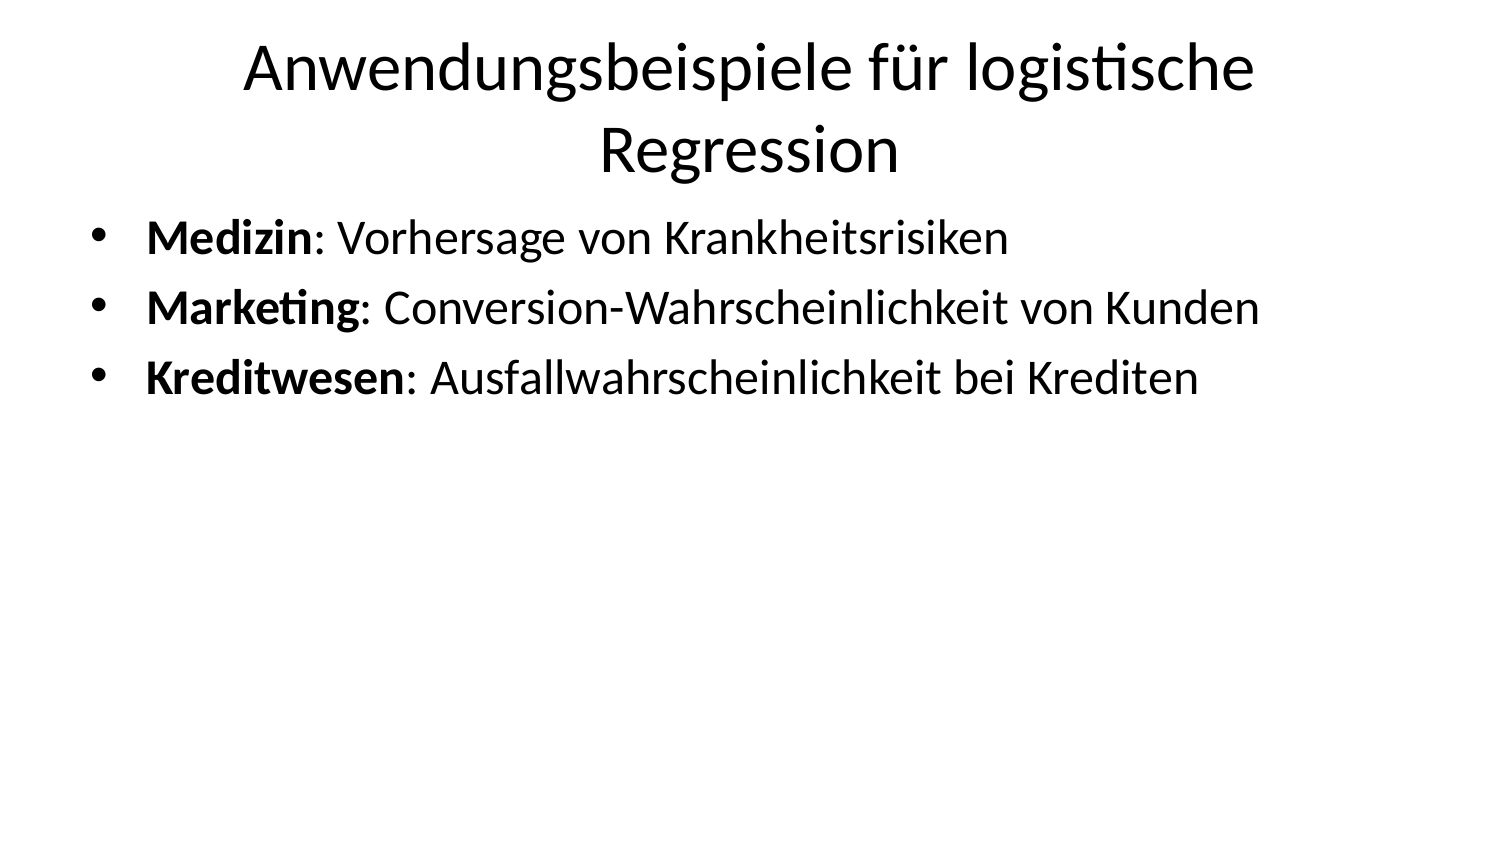

# Anwendungsbeispiele für logistische Regression
Medizin: Vorhersage von Krankheitsrisiken
Marketing: Conversion-Wahrscheinlichkeit von Kunden
Kreditwesen: Ausfallwahrscheinlichkeit bei Krediten